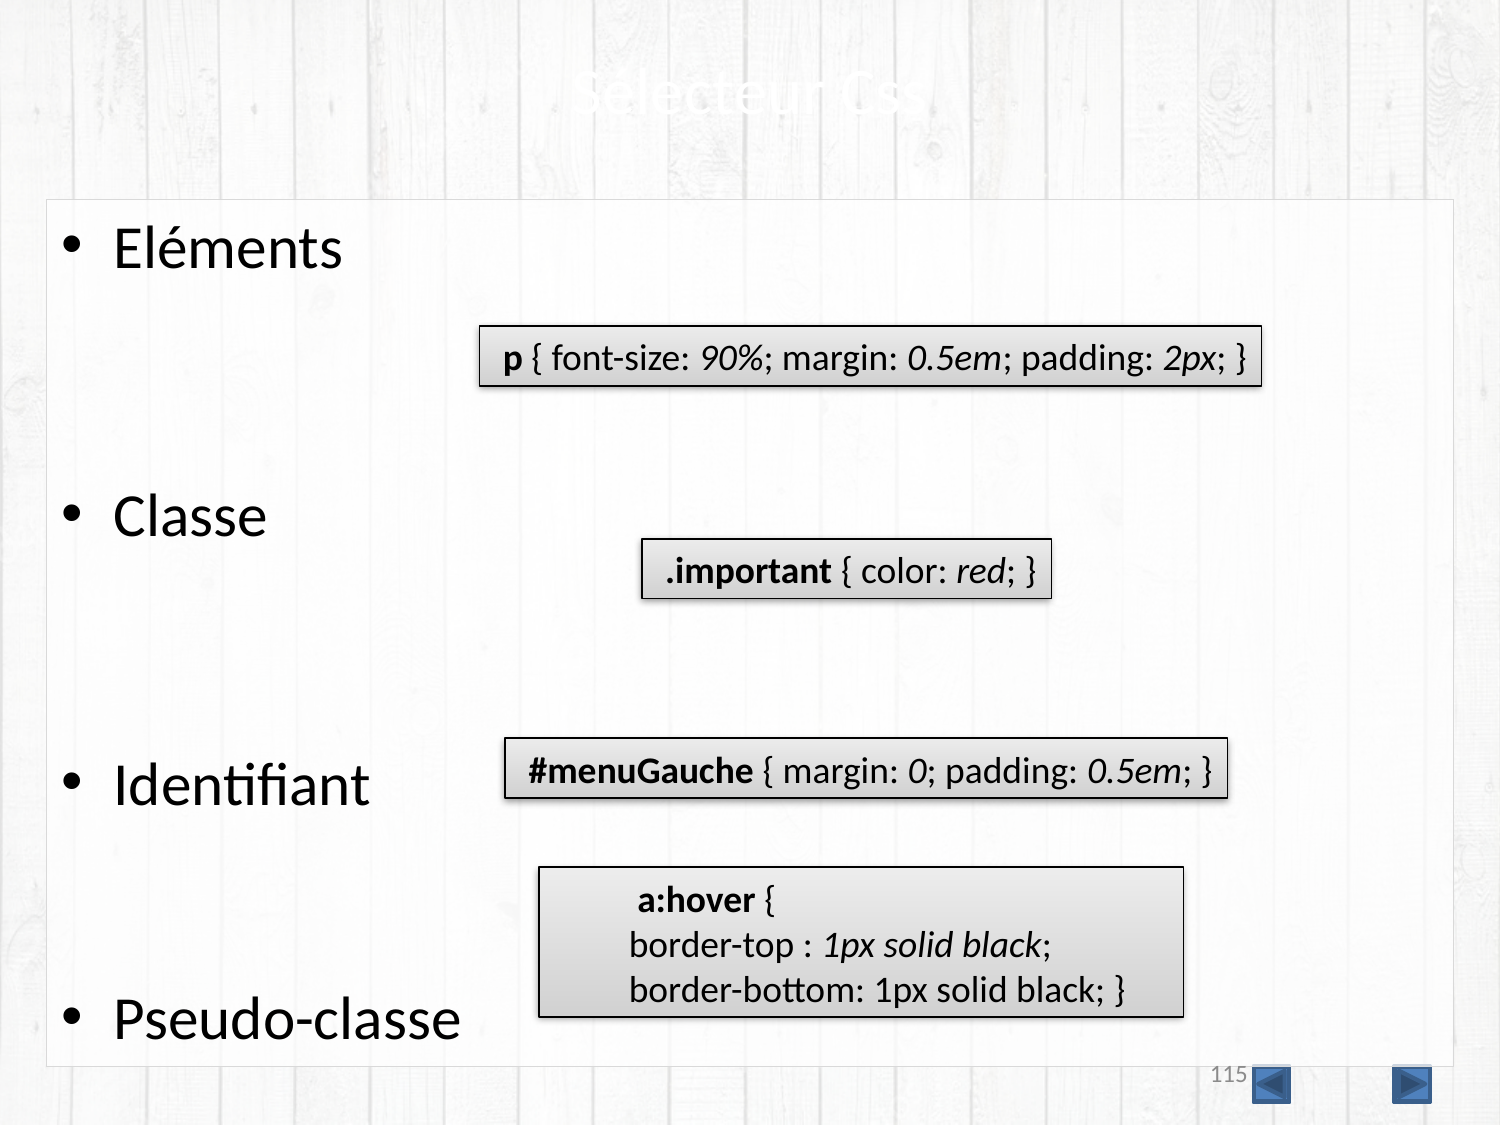

# Sélecteur Css
Eléments

Classe

Identifiant

Pseudo-classe
 p { font-size: 90%; margin: 0.5em; padding: 2px; }
 .important { color: red; }
 #menuGauche { margin: 0; padding: 0.5em; }
 a:hover {
border-top : 1px solid black;
border-bottom: 1px solid black; }
115